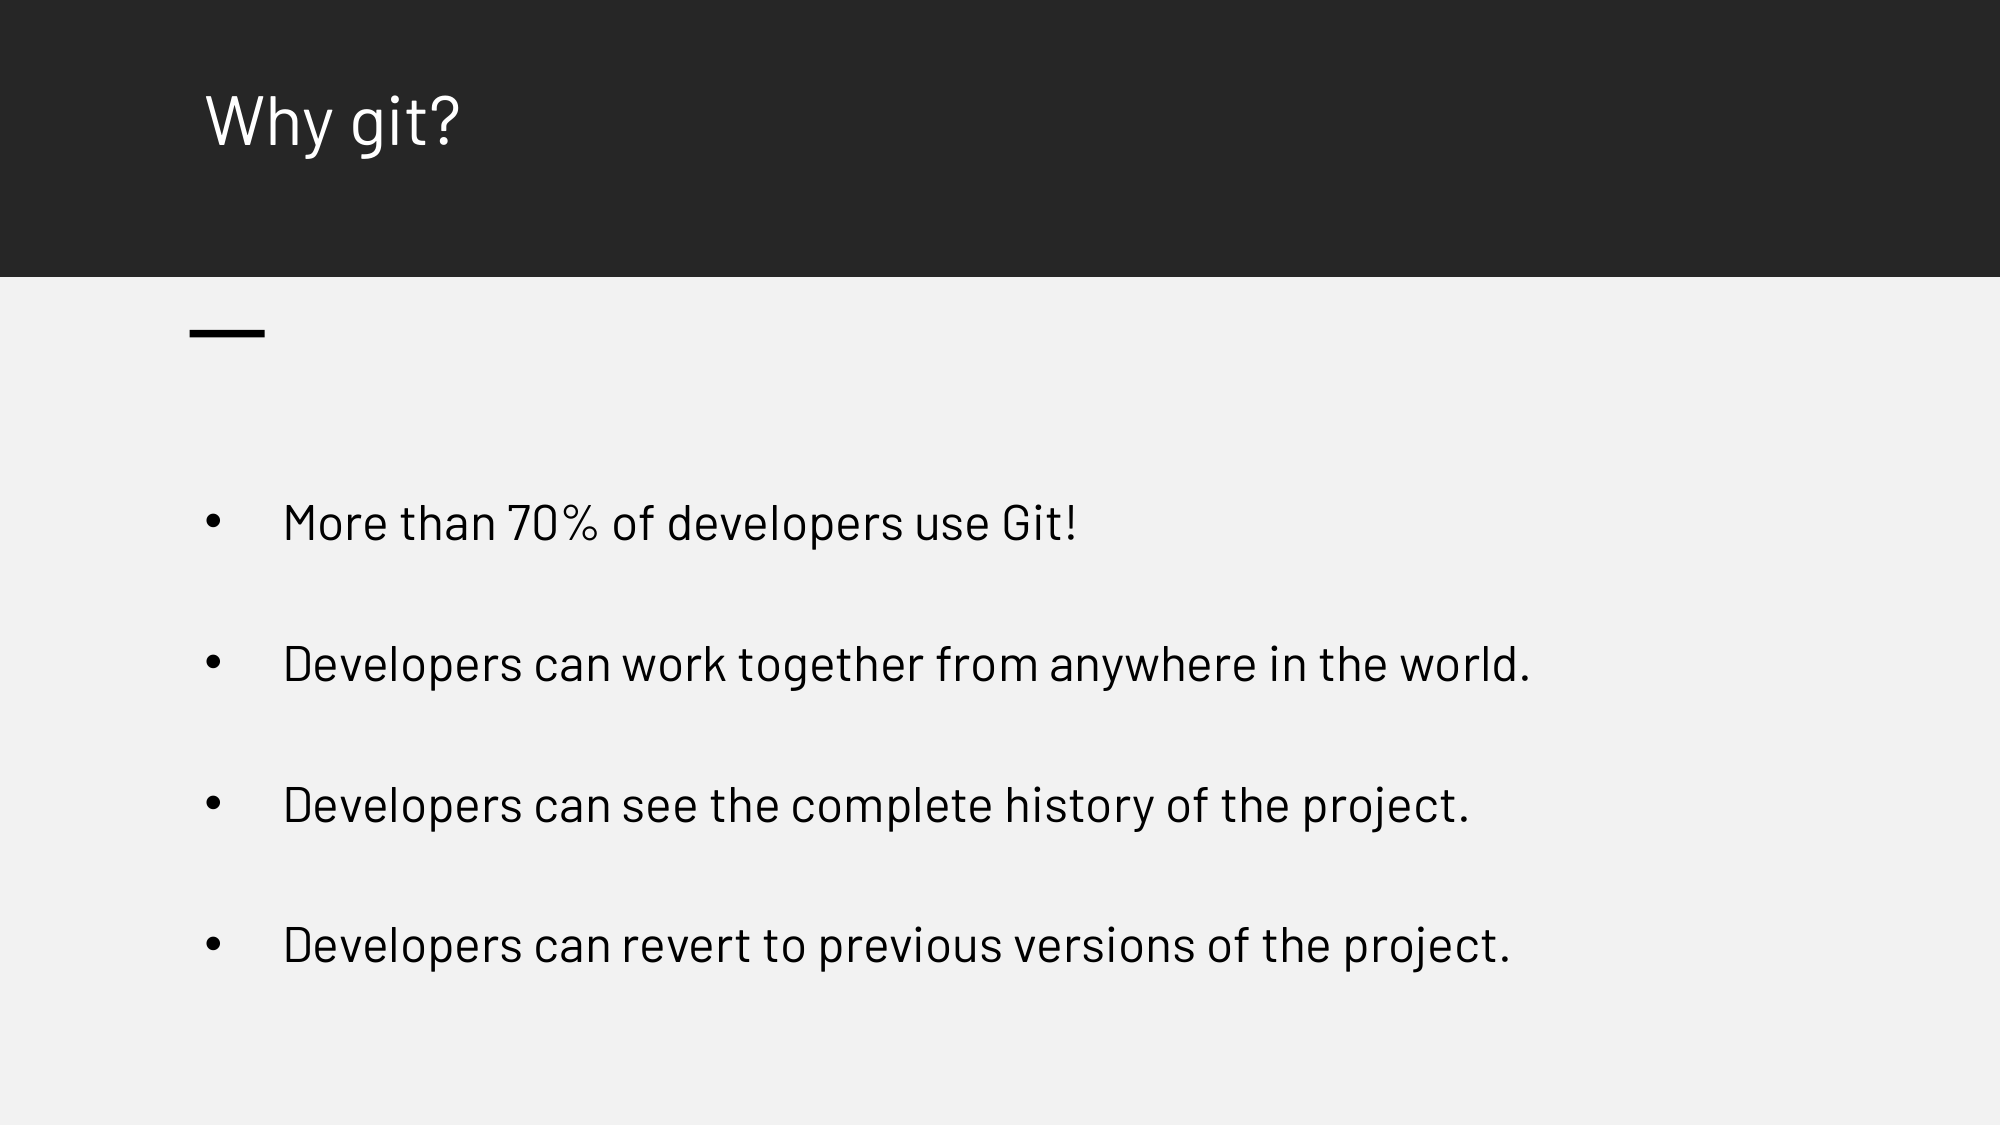

# Why git?

    More than 70% of developers use Git!
    Developers can work together from anywhere in the world.
    Developers can see the complete history of the project.
    Developers can revert to previous versions of the project.